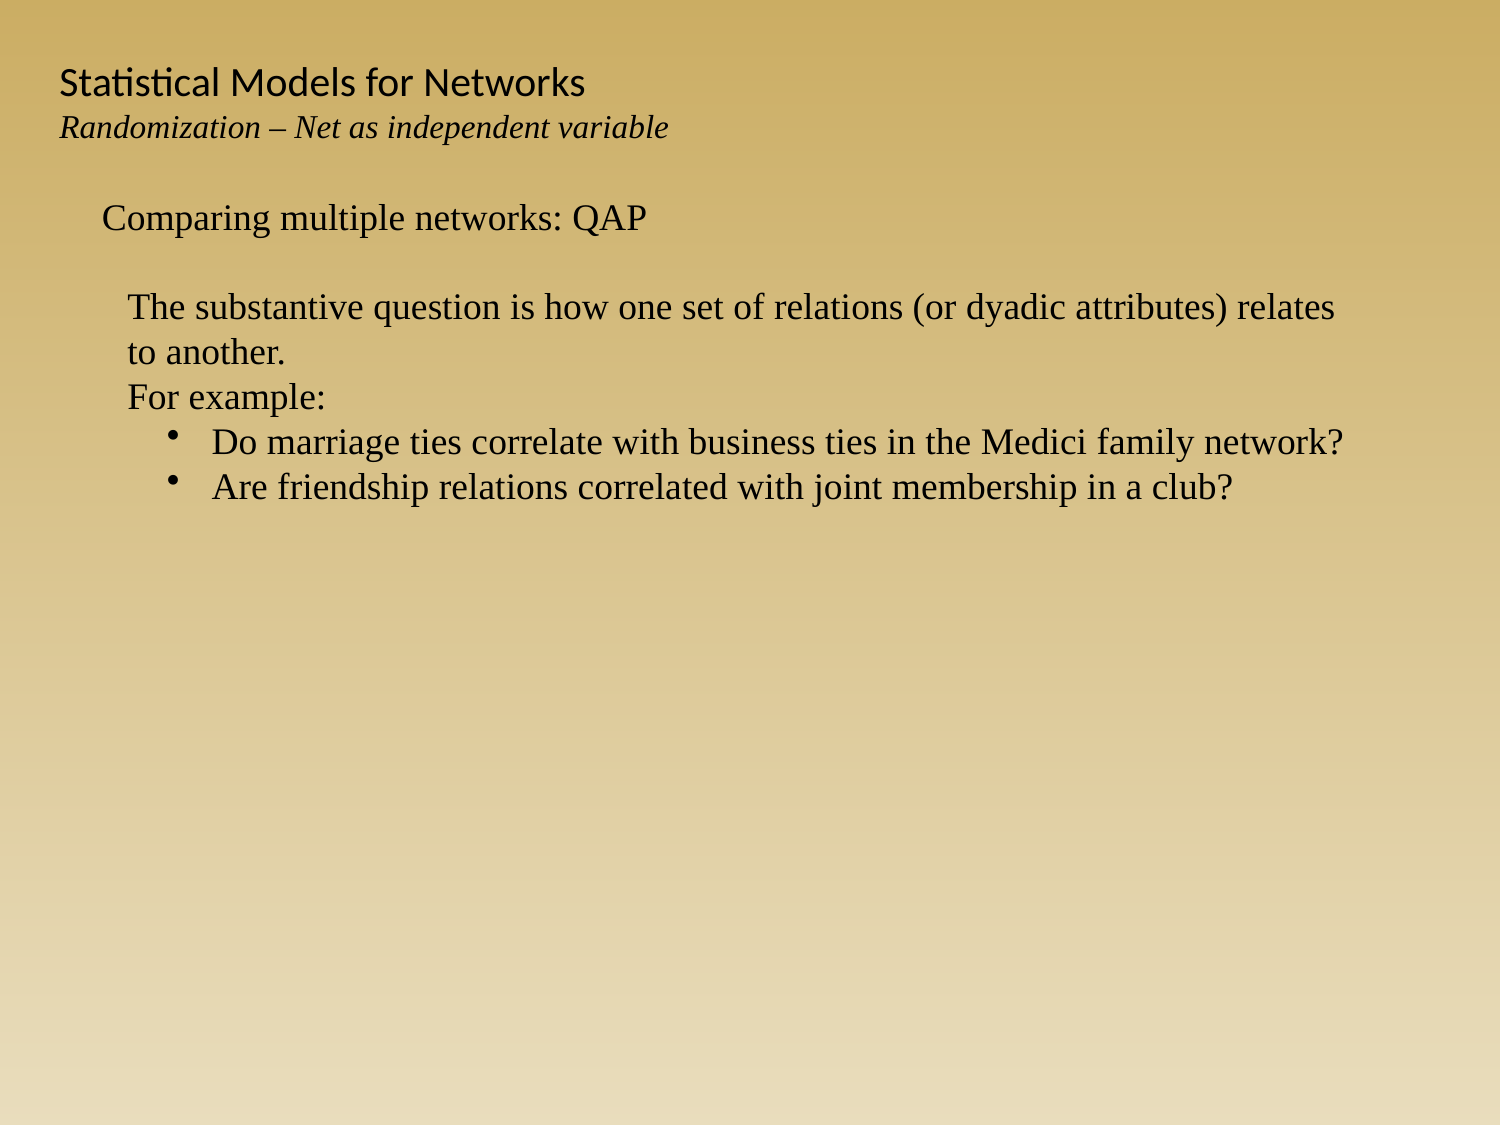

Statistical Models for Networks
Randomization – Net as independent variable
Comparing multiple networks: QAP
The substantive question is how one set of relations (or dyadic attributes) relates to another.
For example:
 Do marriage ties correlate with business ties in the Medici family network?
 Are friendship relations correlated with joint membership in a club?